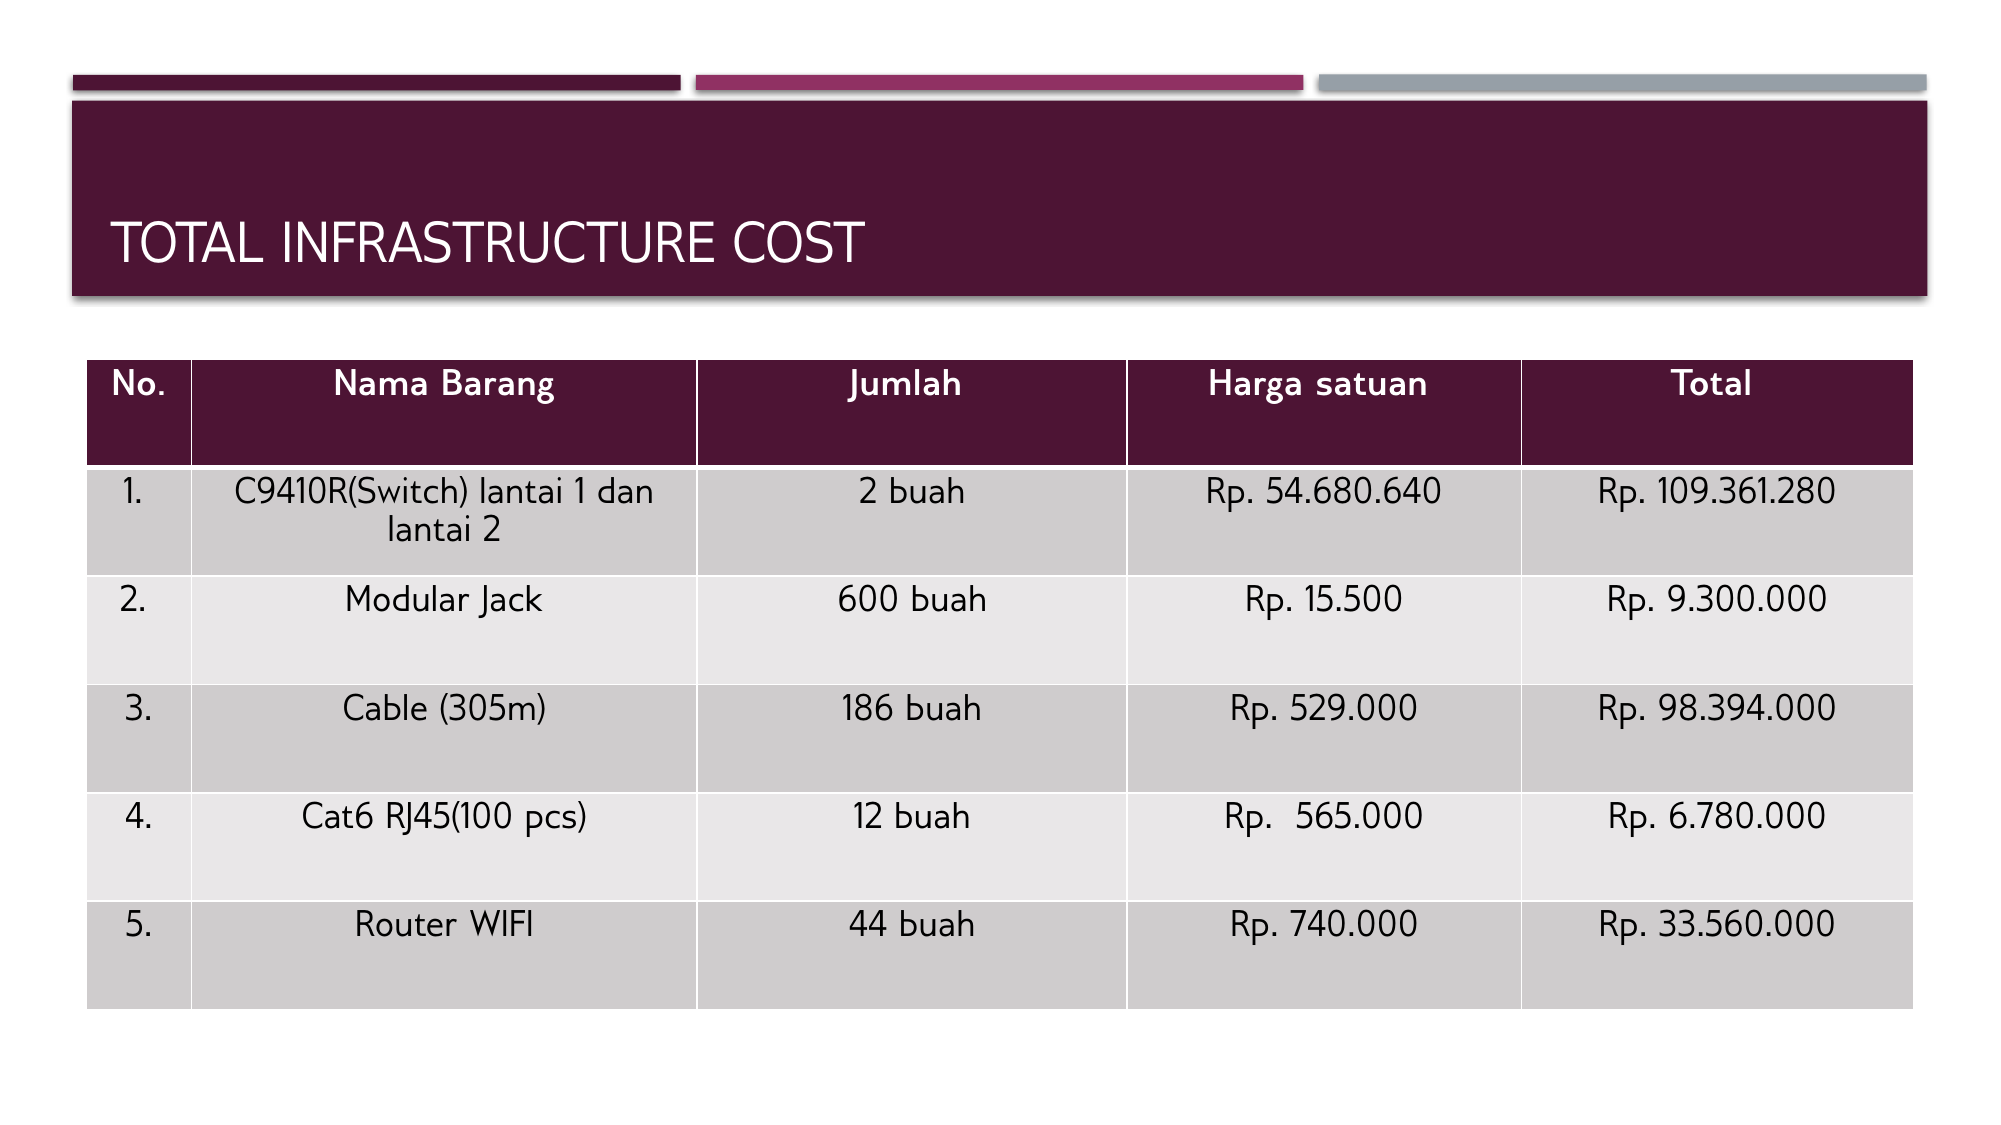

# Total infrastructure cost
| No. | Nama Barang | Jumlah | Harga satuan | Total |
| --- | --- | --- | --- | --- |
| 1. | C9410R(Switch) lantai 1 dan lantai 2 | 2 buah | Rp. 54.680.640 | Rp. 109.361.280 |
| 2. | Modular Jack | 600 buah | Rp. 15.500 | Rp. 9.300.000 |
| 3. | Cable (305m) | 186 buah | Rp. 529.000 | Rp. 98.394.000 |
| 4. | Cat6 RJ45(100 pcs) | 12 buah | Rp.  565.000 | Rp. 6.780.000 |
| 5. | Router WIFI | 44 buah | Rp. 740.000 | Rp. 33.560.000 |